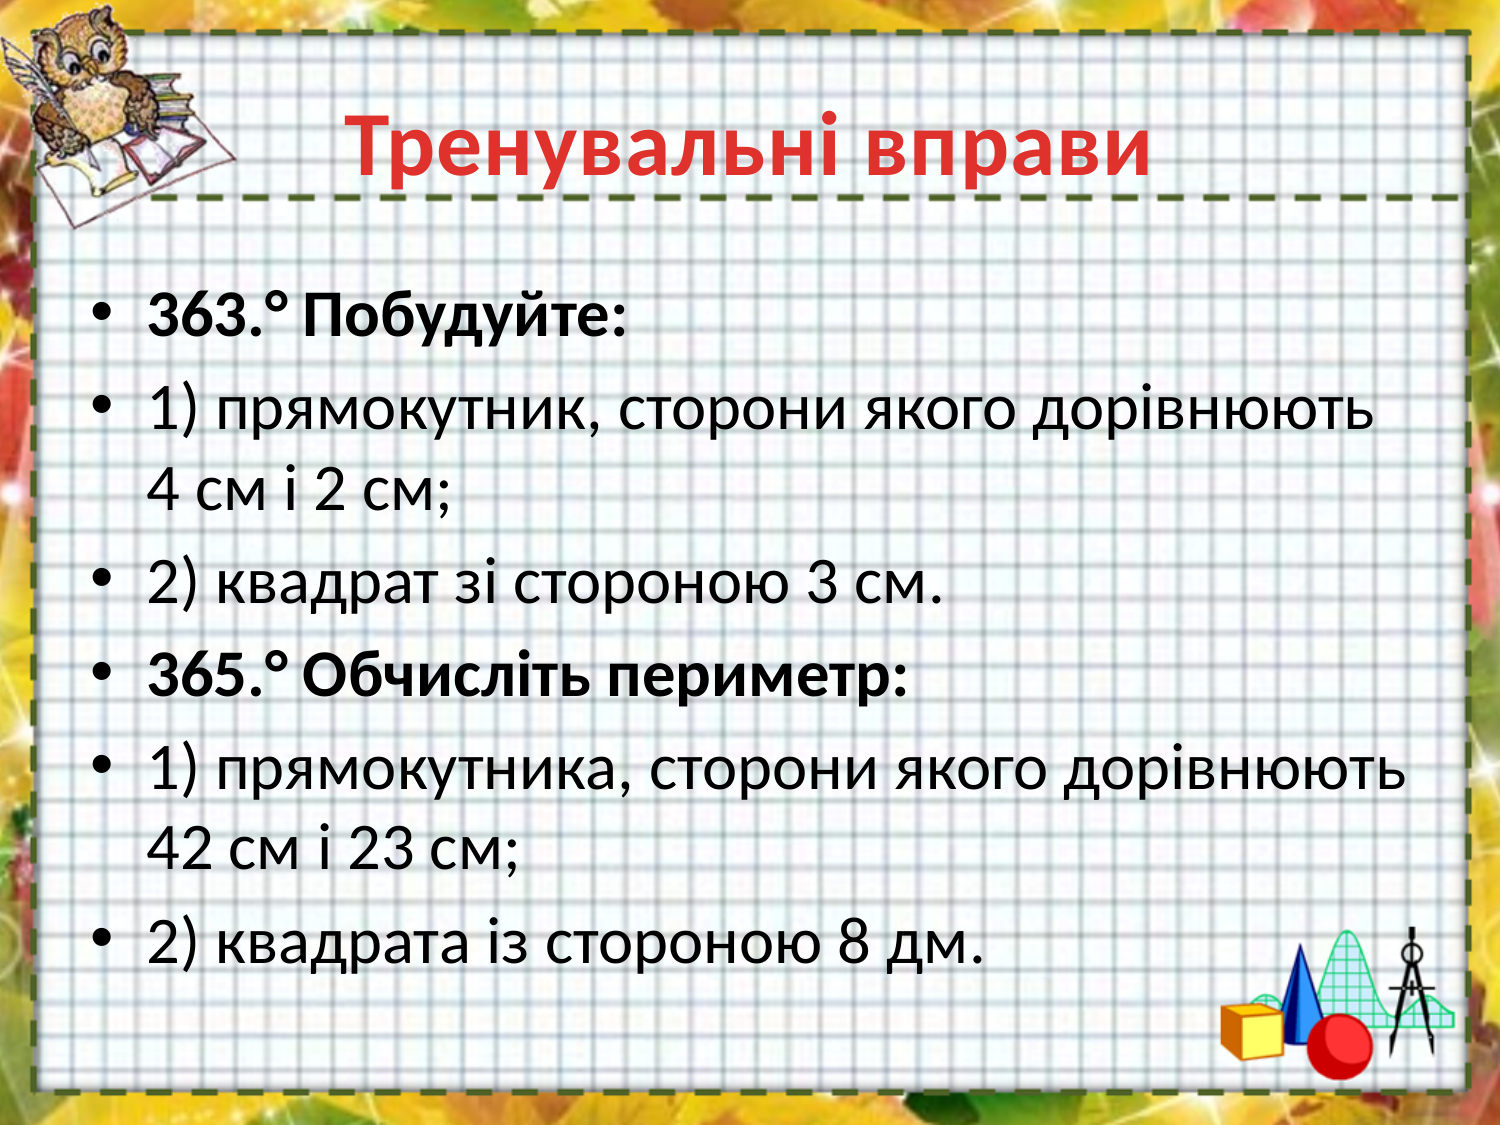

# Тренувальні вправи
363.° Побудуйте:
1) прямокутник, сторони якого дорівнюють 4 см і 2 см;
2) квадрат зі стороною 3 см.
365.° Обчисліть периметр:
1) прямокутника, сторони якого дорівнюють 42 см і 23 см;
2) квадрата із стороною 8 дм.